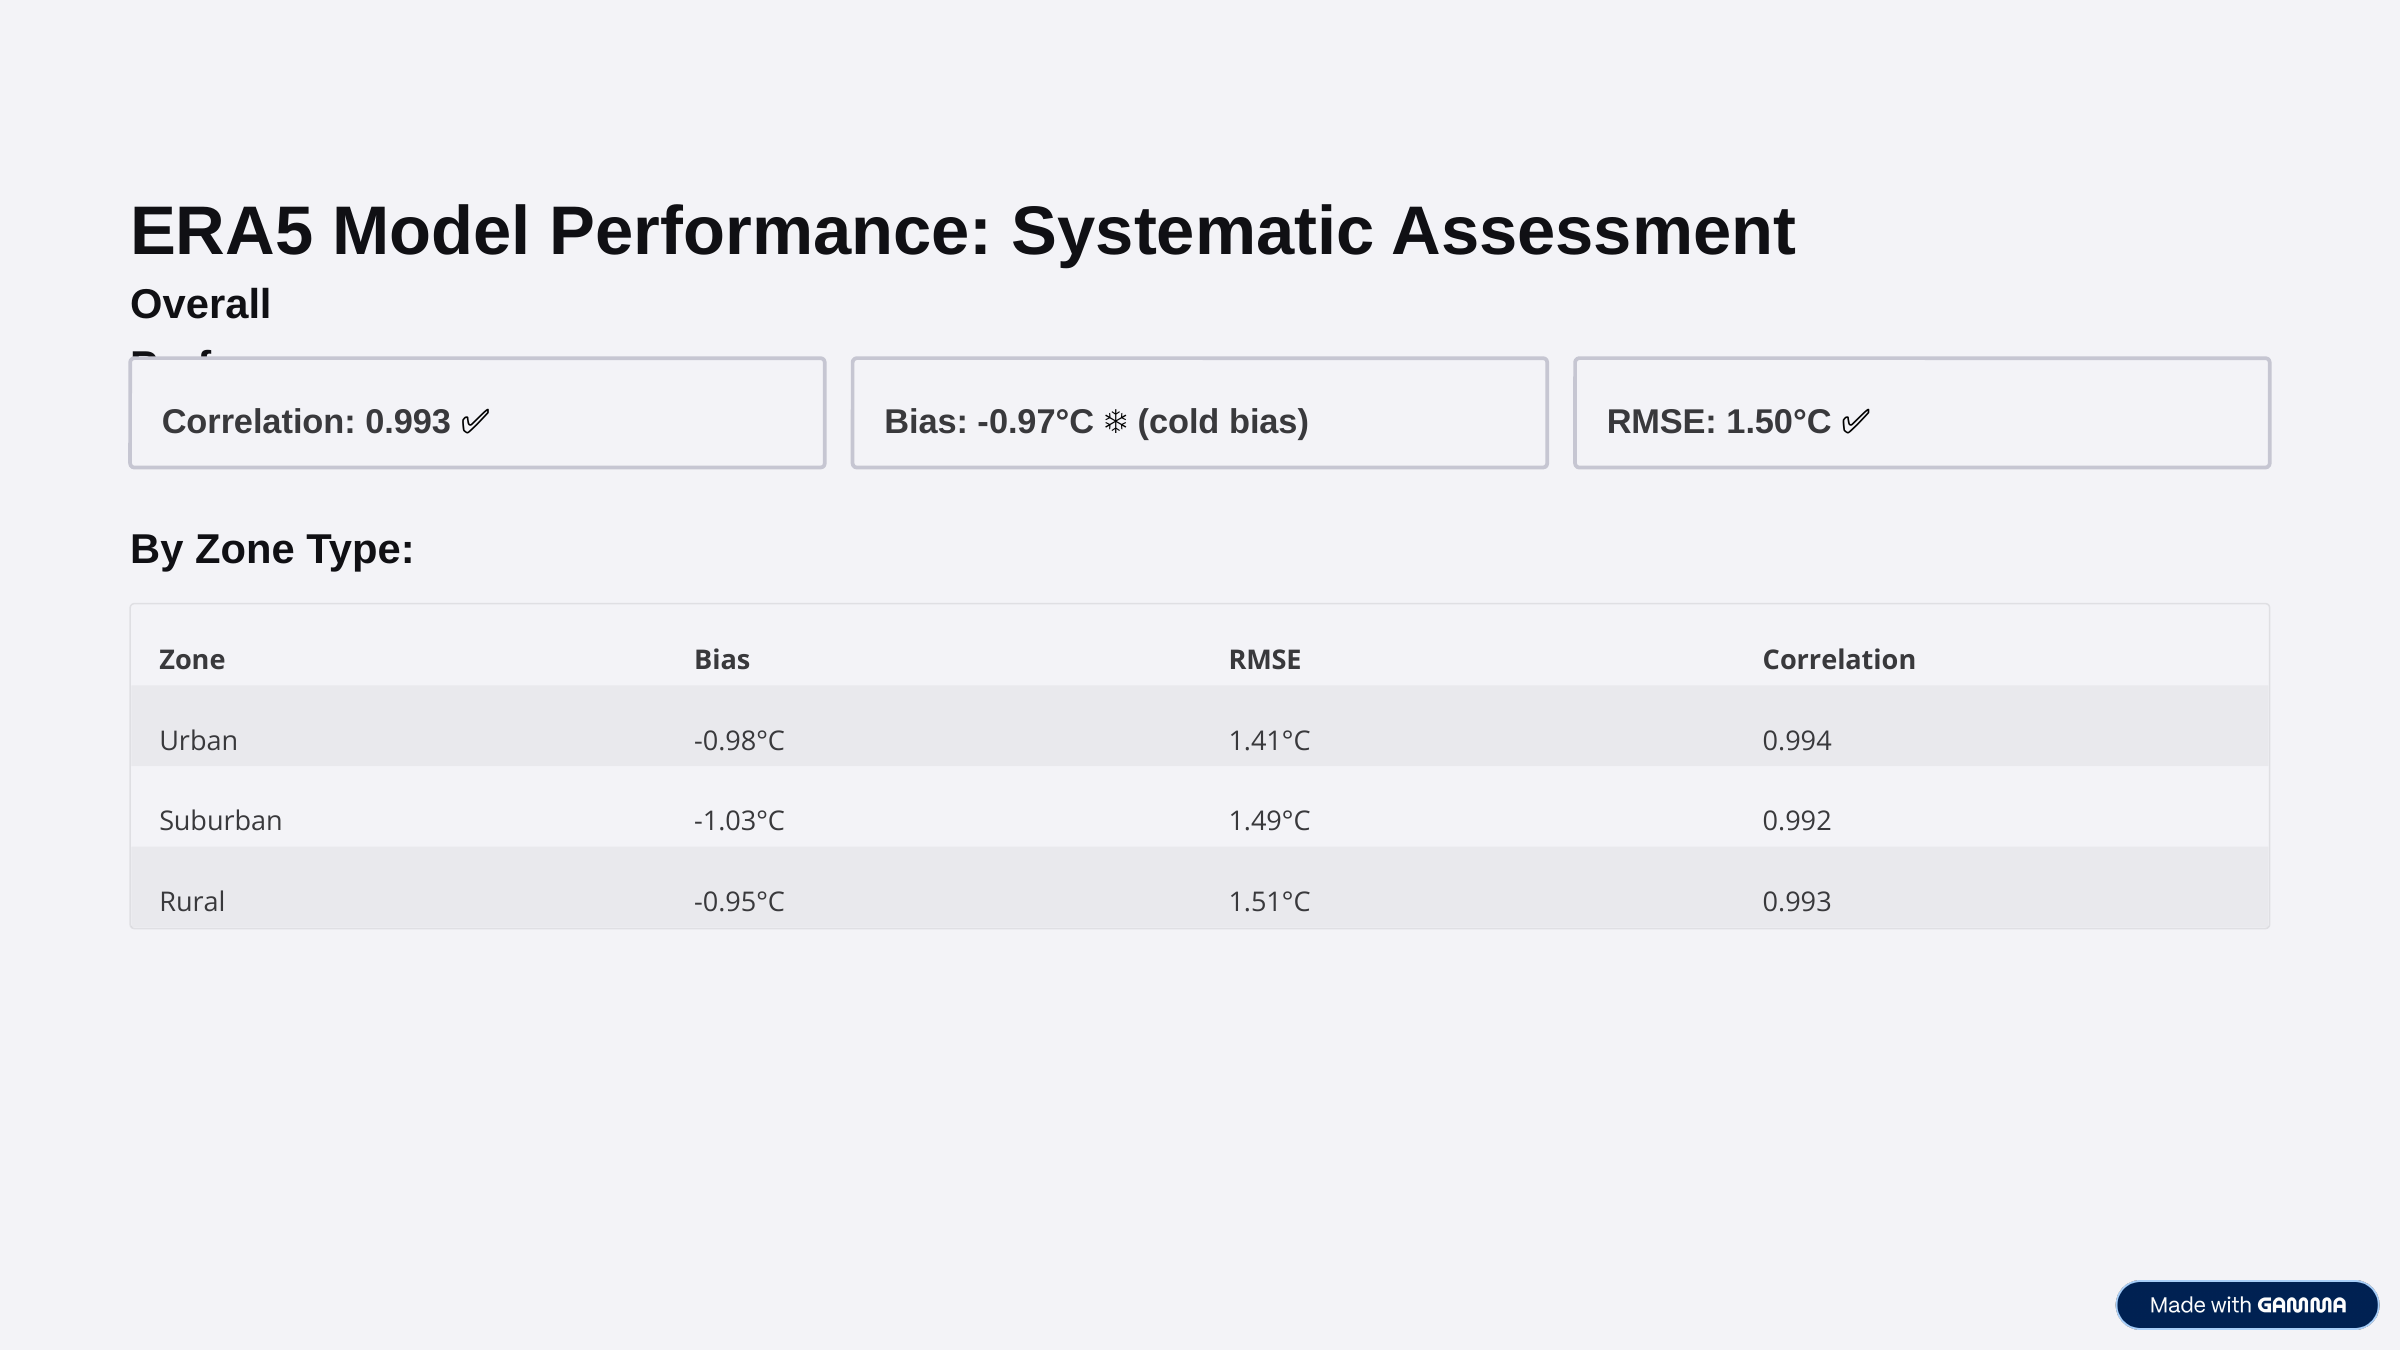

ERA5 Model Performance: Systematic Assessment
Overall Performance:

Correlation: 0.993 ✅
Bias: -0.97°C ❄️ (cold bias)
RMSE: 1.50°C ✅
By Zone Type:

Zone
Bias
RMSE
Correlation

Urban
-0.98°C
1.41°C
0.994

Suburban
-1.03°C
1.49°C
0.992

Rural
-0.95°C
1.51°C
0.993